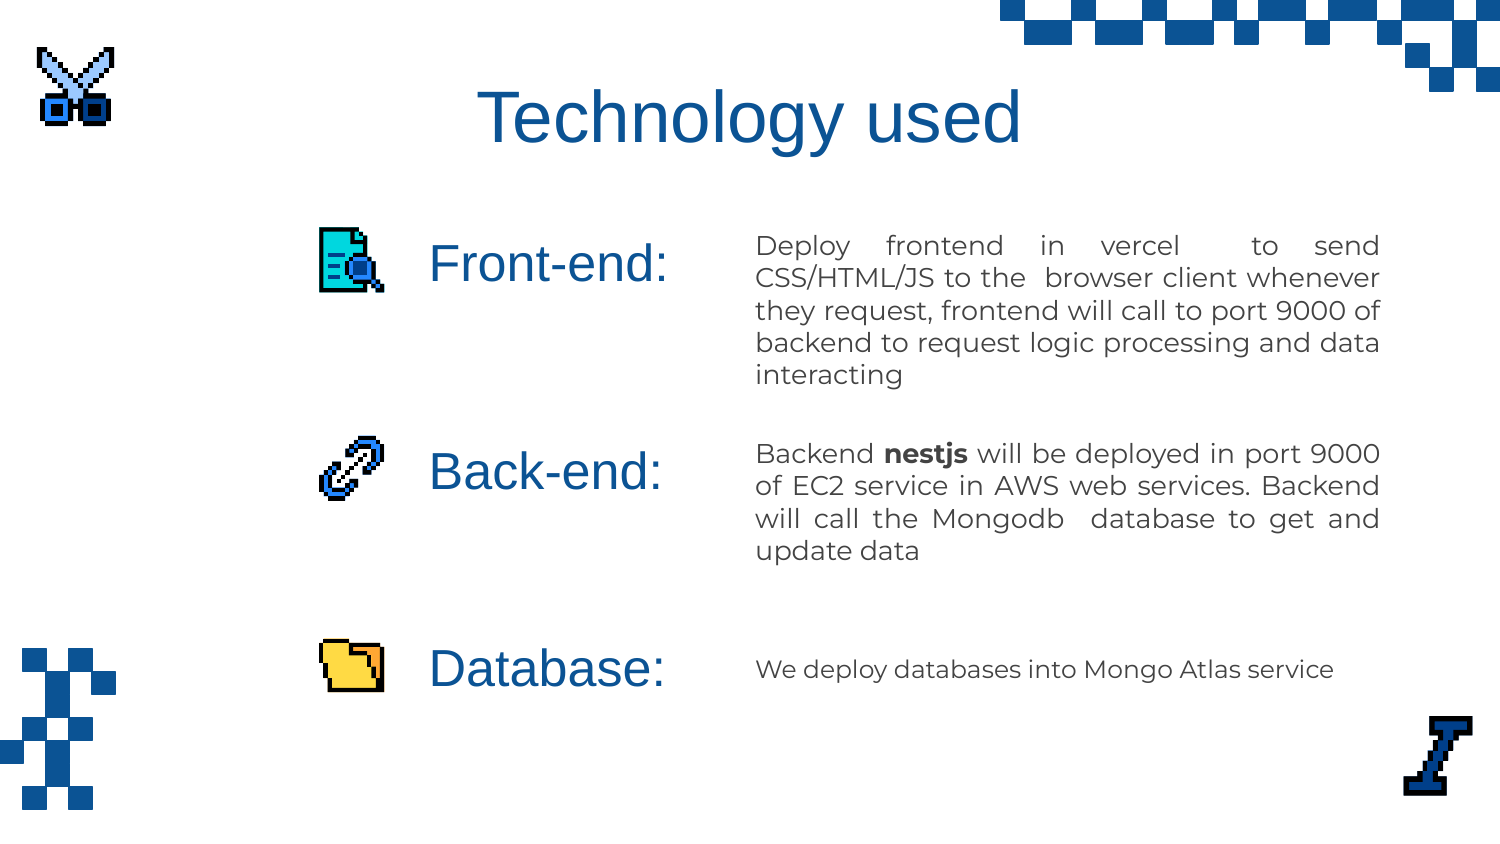

# Technology used
Front-end:
Deploy frontend in vercel  to send CSS/HTML/JS to the  browser client whenever they request, frontend will call to port 9000 of backend to request logic processing and data interacting

Backend nestjs will be deployed in port 9000 of EC2 service in AWS web services. Backend will call the Mongodb  database to get and update data
Back-end:

Database:

We deploy databases into Mongo Atlas service